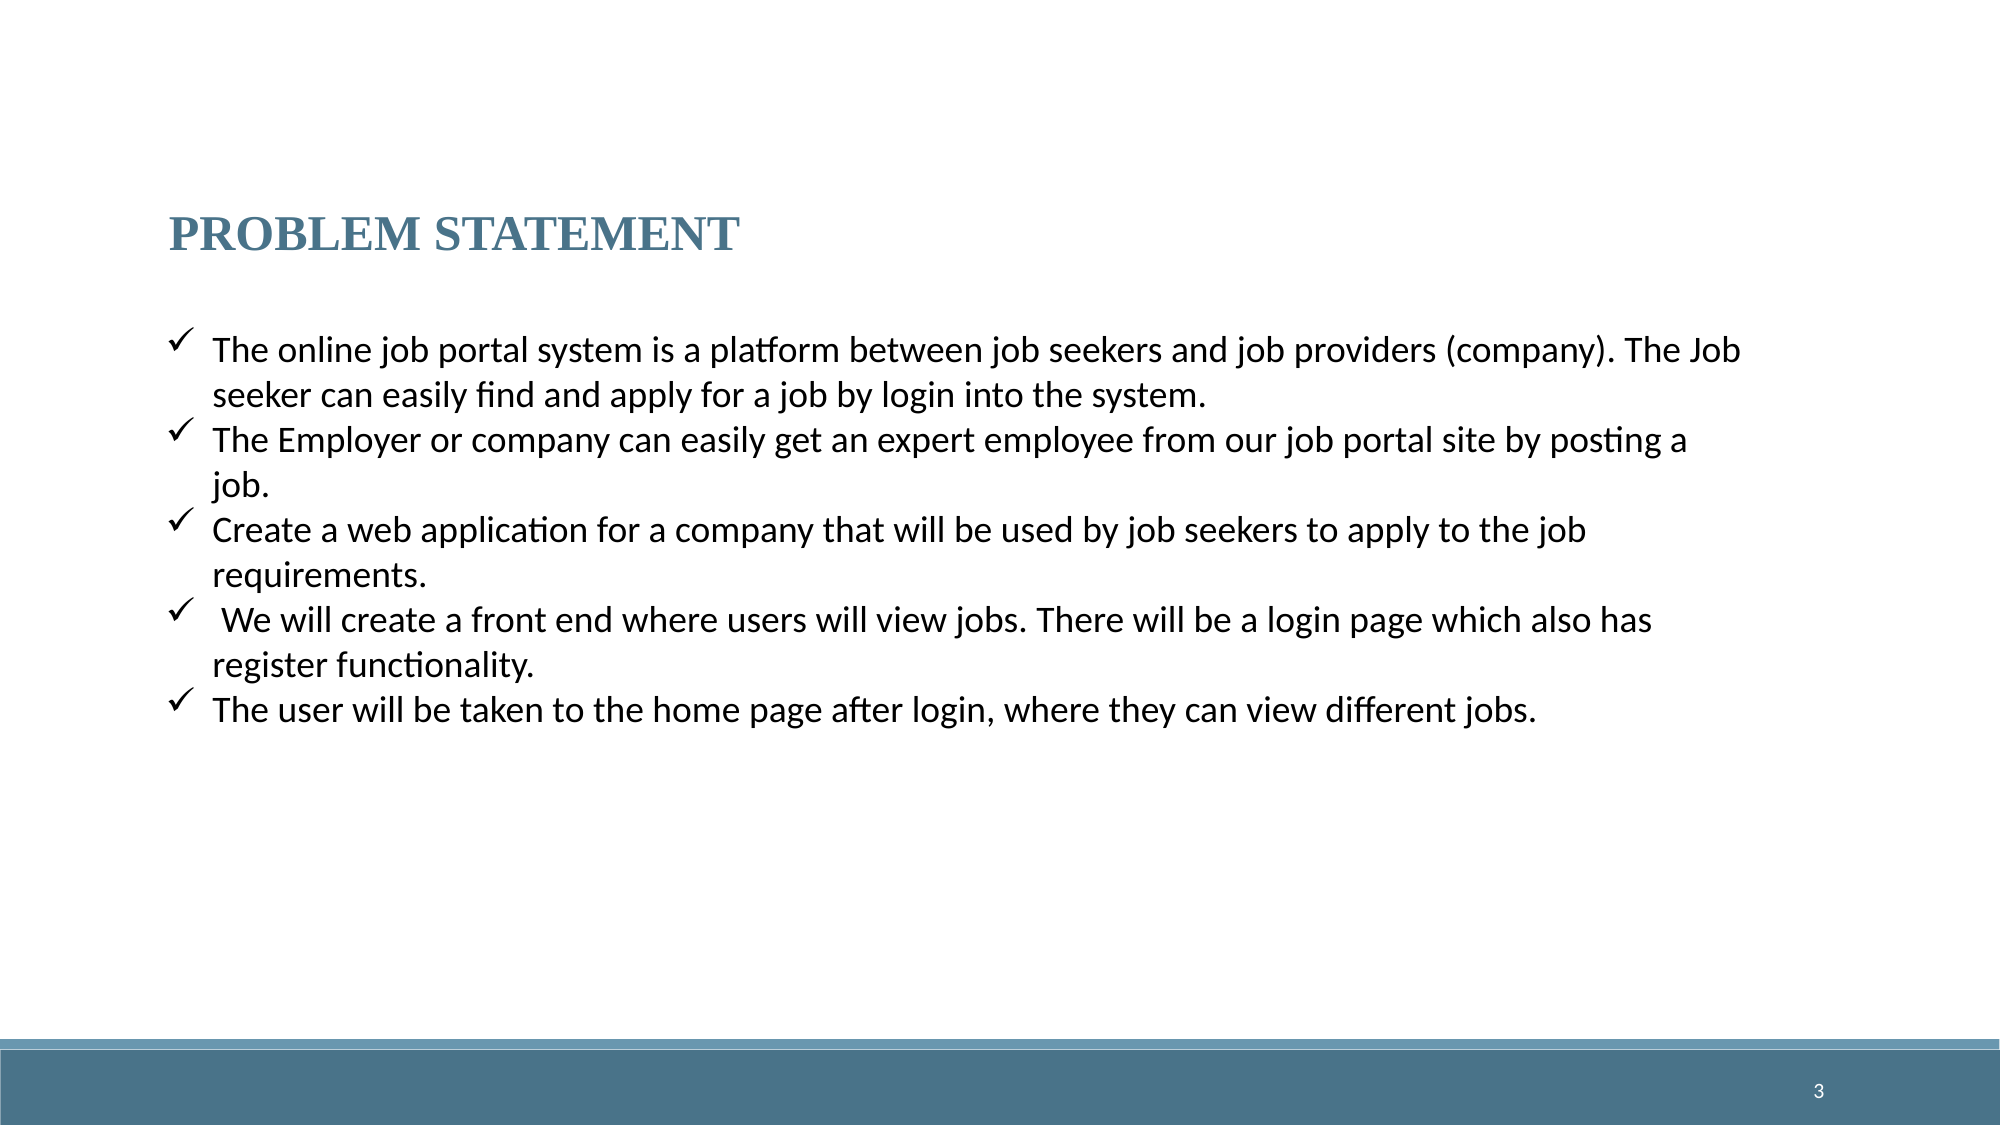

PROBLEM STATEMENT
The online job portal system is a platform between job seekers and job providers (company). The Job seeker can easily find and apply for a job by login into the system.
The Employer or company can easily get an expert employee from our job portal site by posting a job.
Create a web application for a company that will be used by job seekers to apply to the job requirements.
 We will create a front end where users will view jobs. There will be a login page which also has register functionality.
The user will be taken to the home page after login, where they can view different jobs.
3